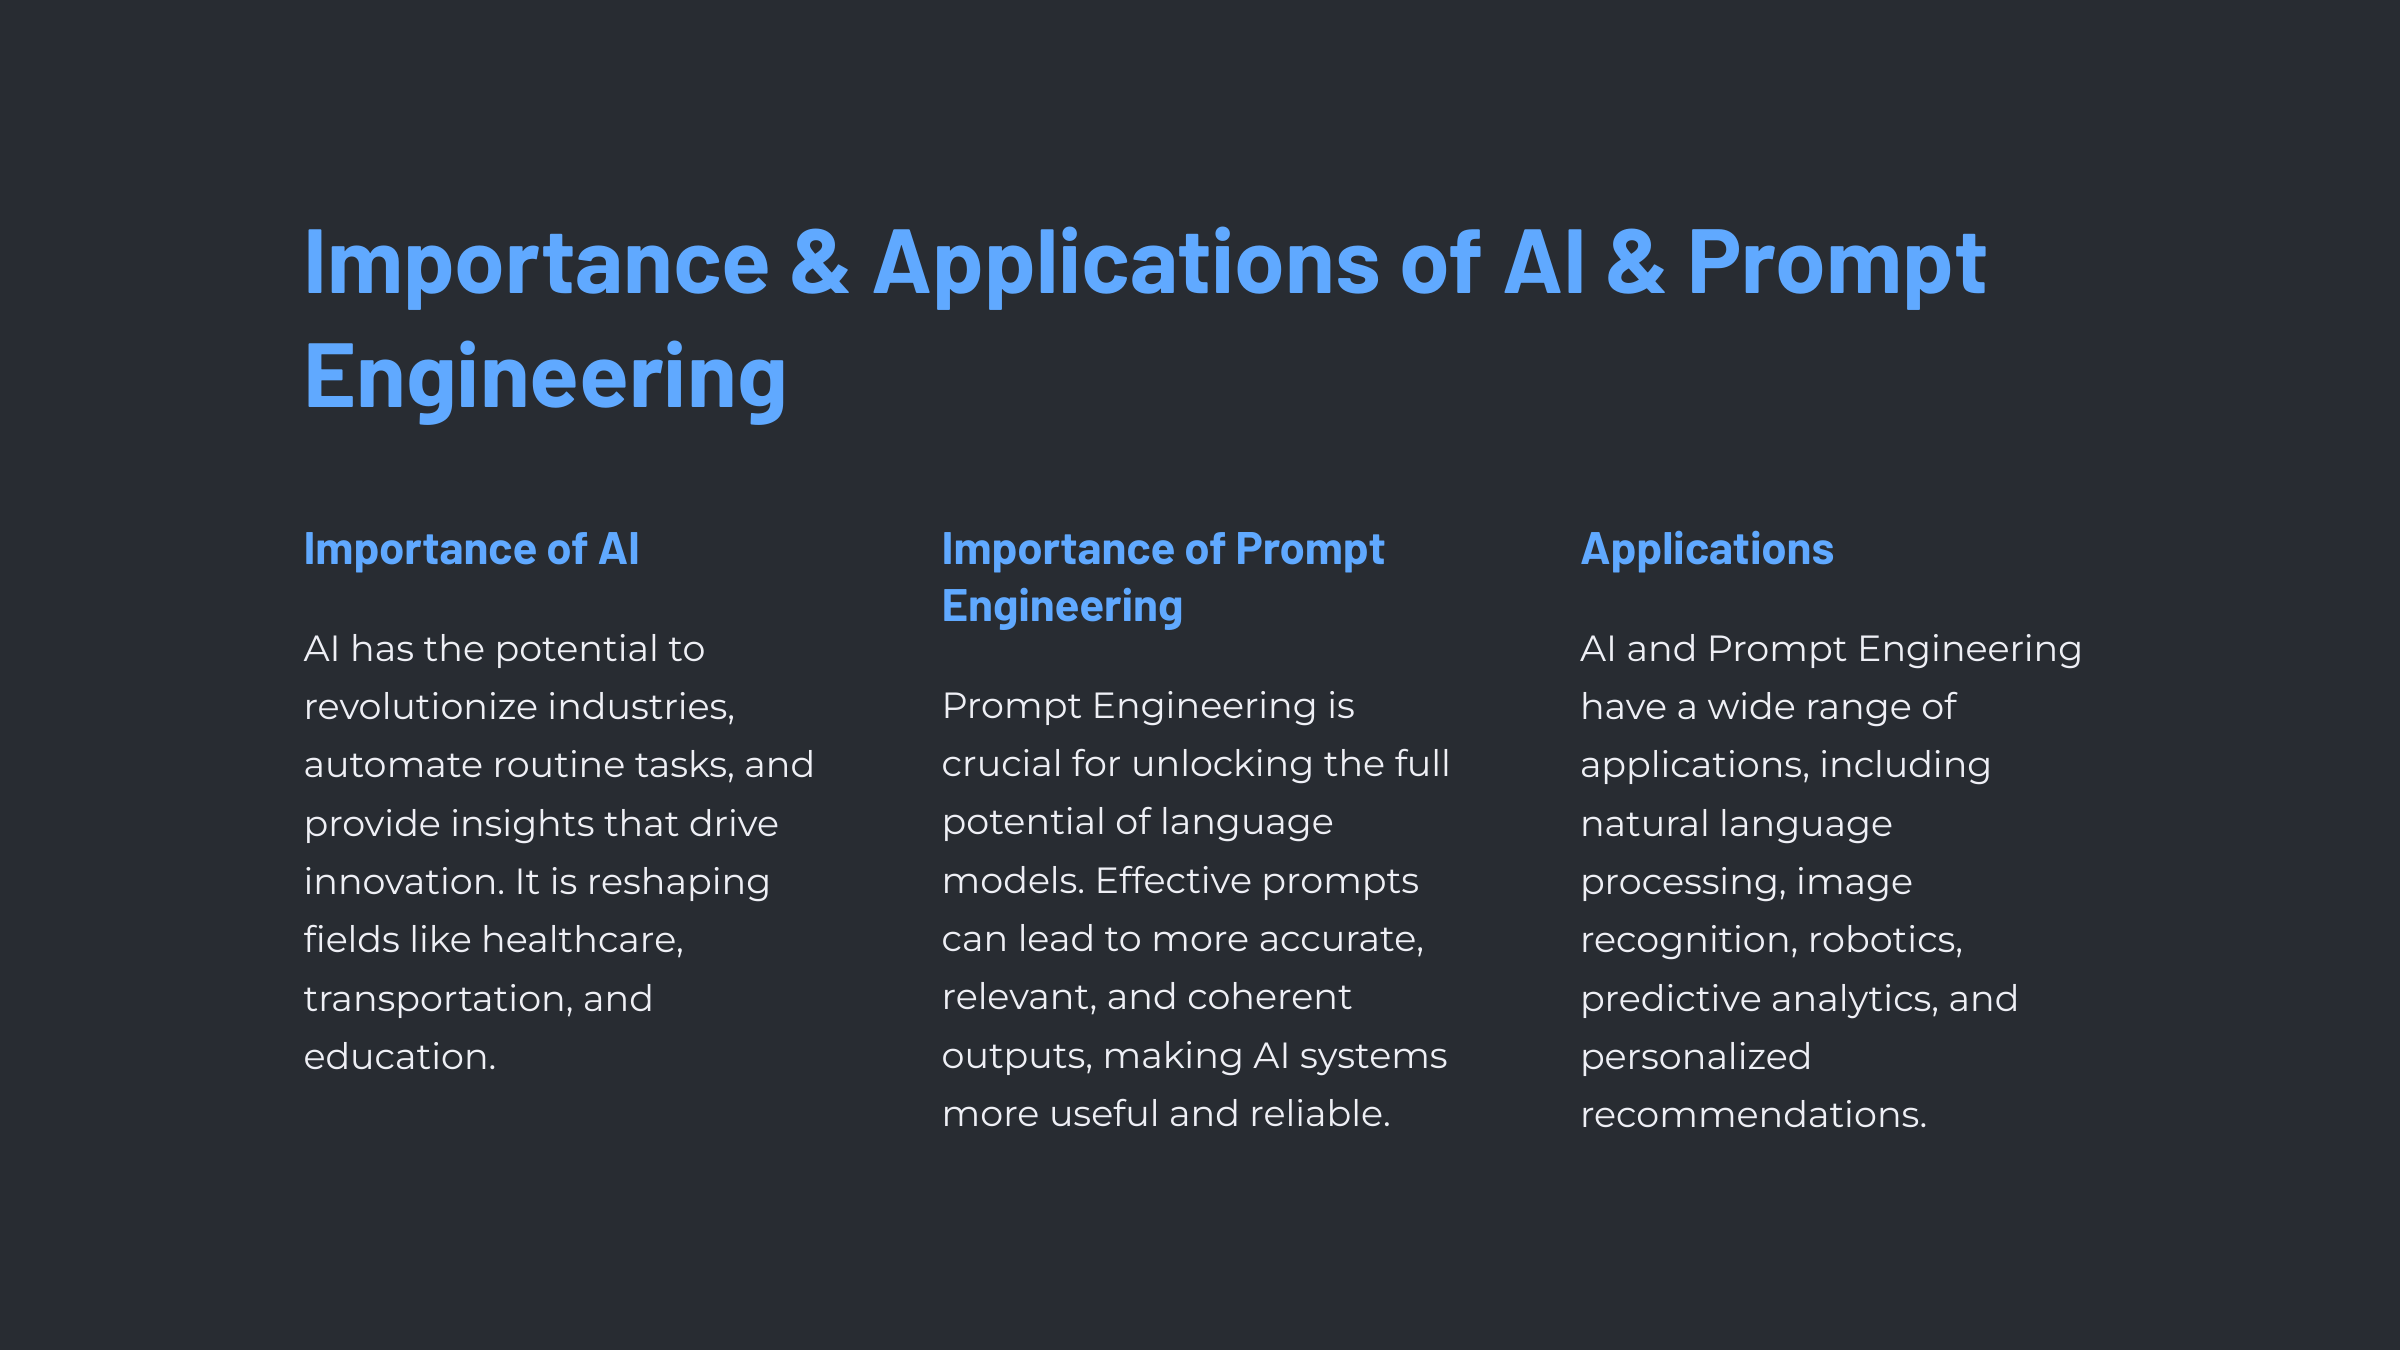

Importance & Applications of AI & Prompt Engineering
Importance of AI
Importance of Prompt Engineering
Applications
AI has the potential to revolutionize industries, automate routine tasks, and provide insights that drive innovation. It is reshaping fields like healthcare, transportation, and education.
AI and Prompt Engineering have a wide range of applications, including natural language processing, image recognition, robotics, predictive analytics, and personalized recommendations.
Prompt Engineering is crucial for unlocking the full potential of language models. Effective prompts can lead to more accurate, relevant, and coherent outputs, making AI systems more useful and reliable.